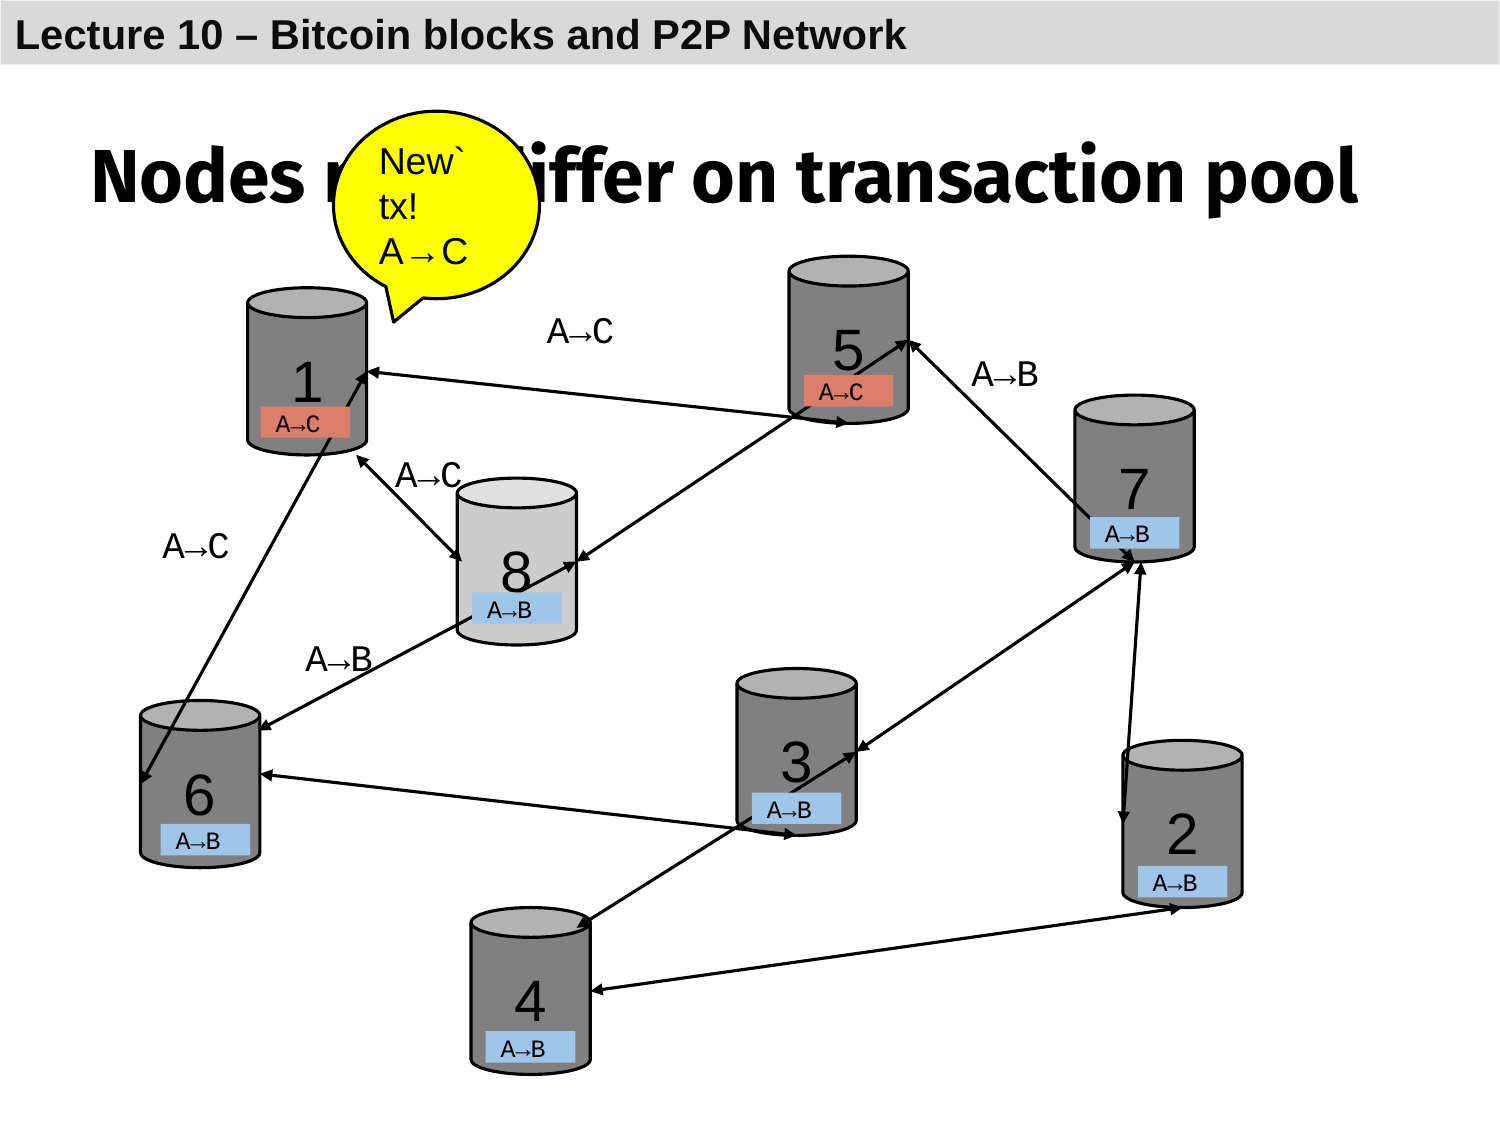

# Nodes may differ on transaction pool
New` tx!
A→C
5
1
A→C
A→B
A→C
7
A→C
A→C
8
A→B
A→C
A→B
A→B
3
6
2
A→B
A→B
A→B
4
A→B